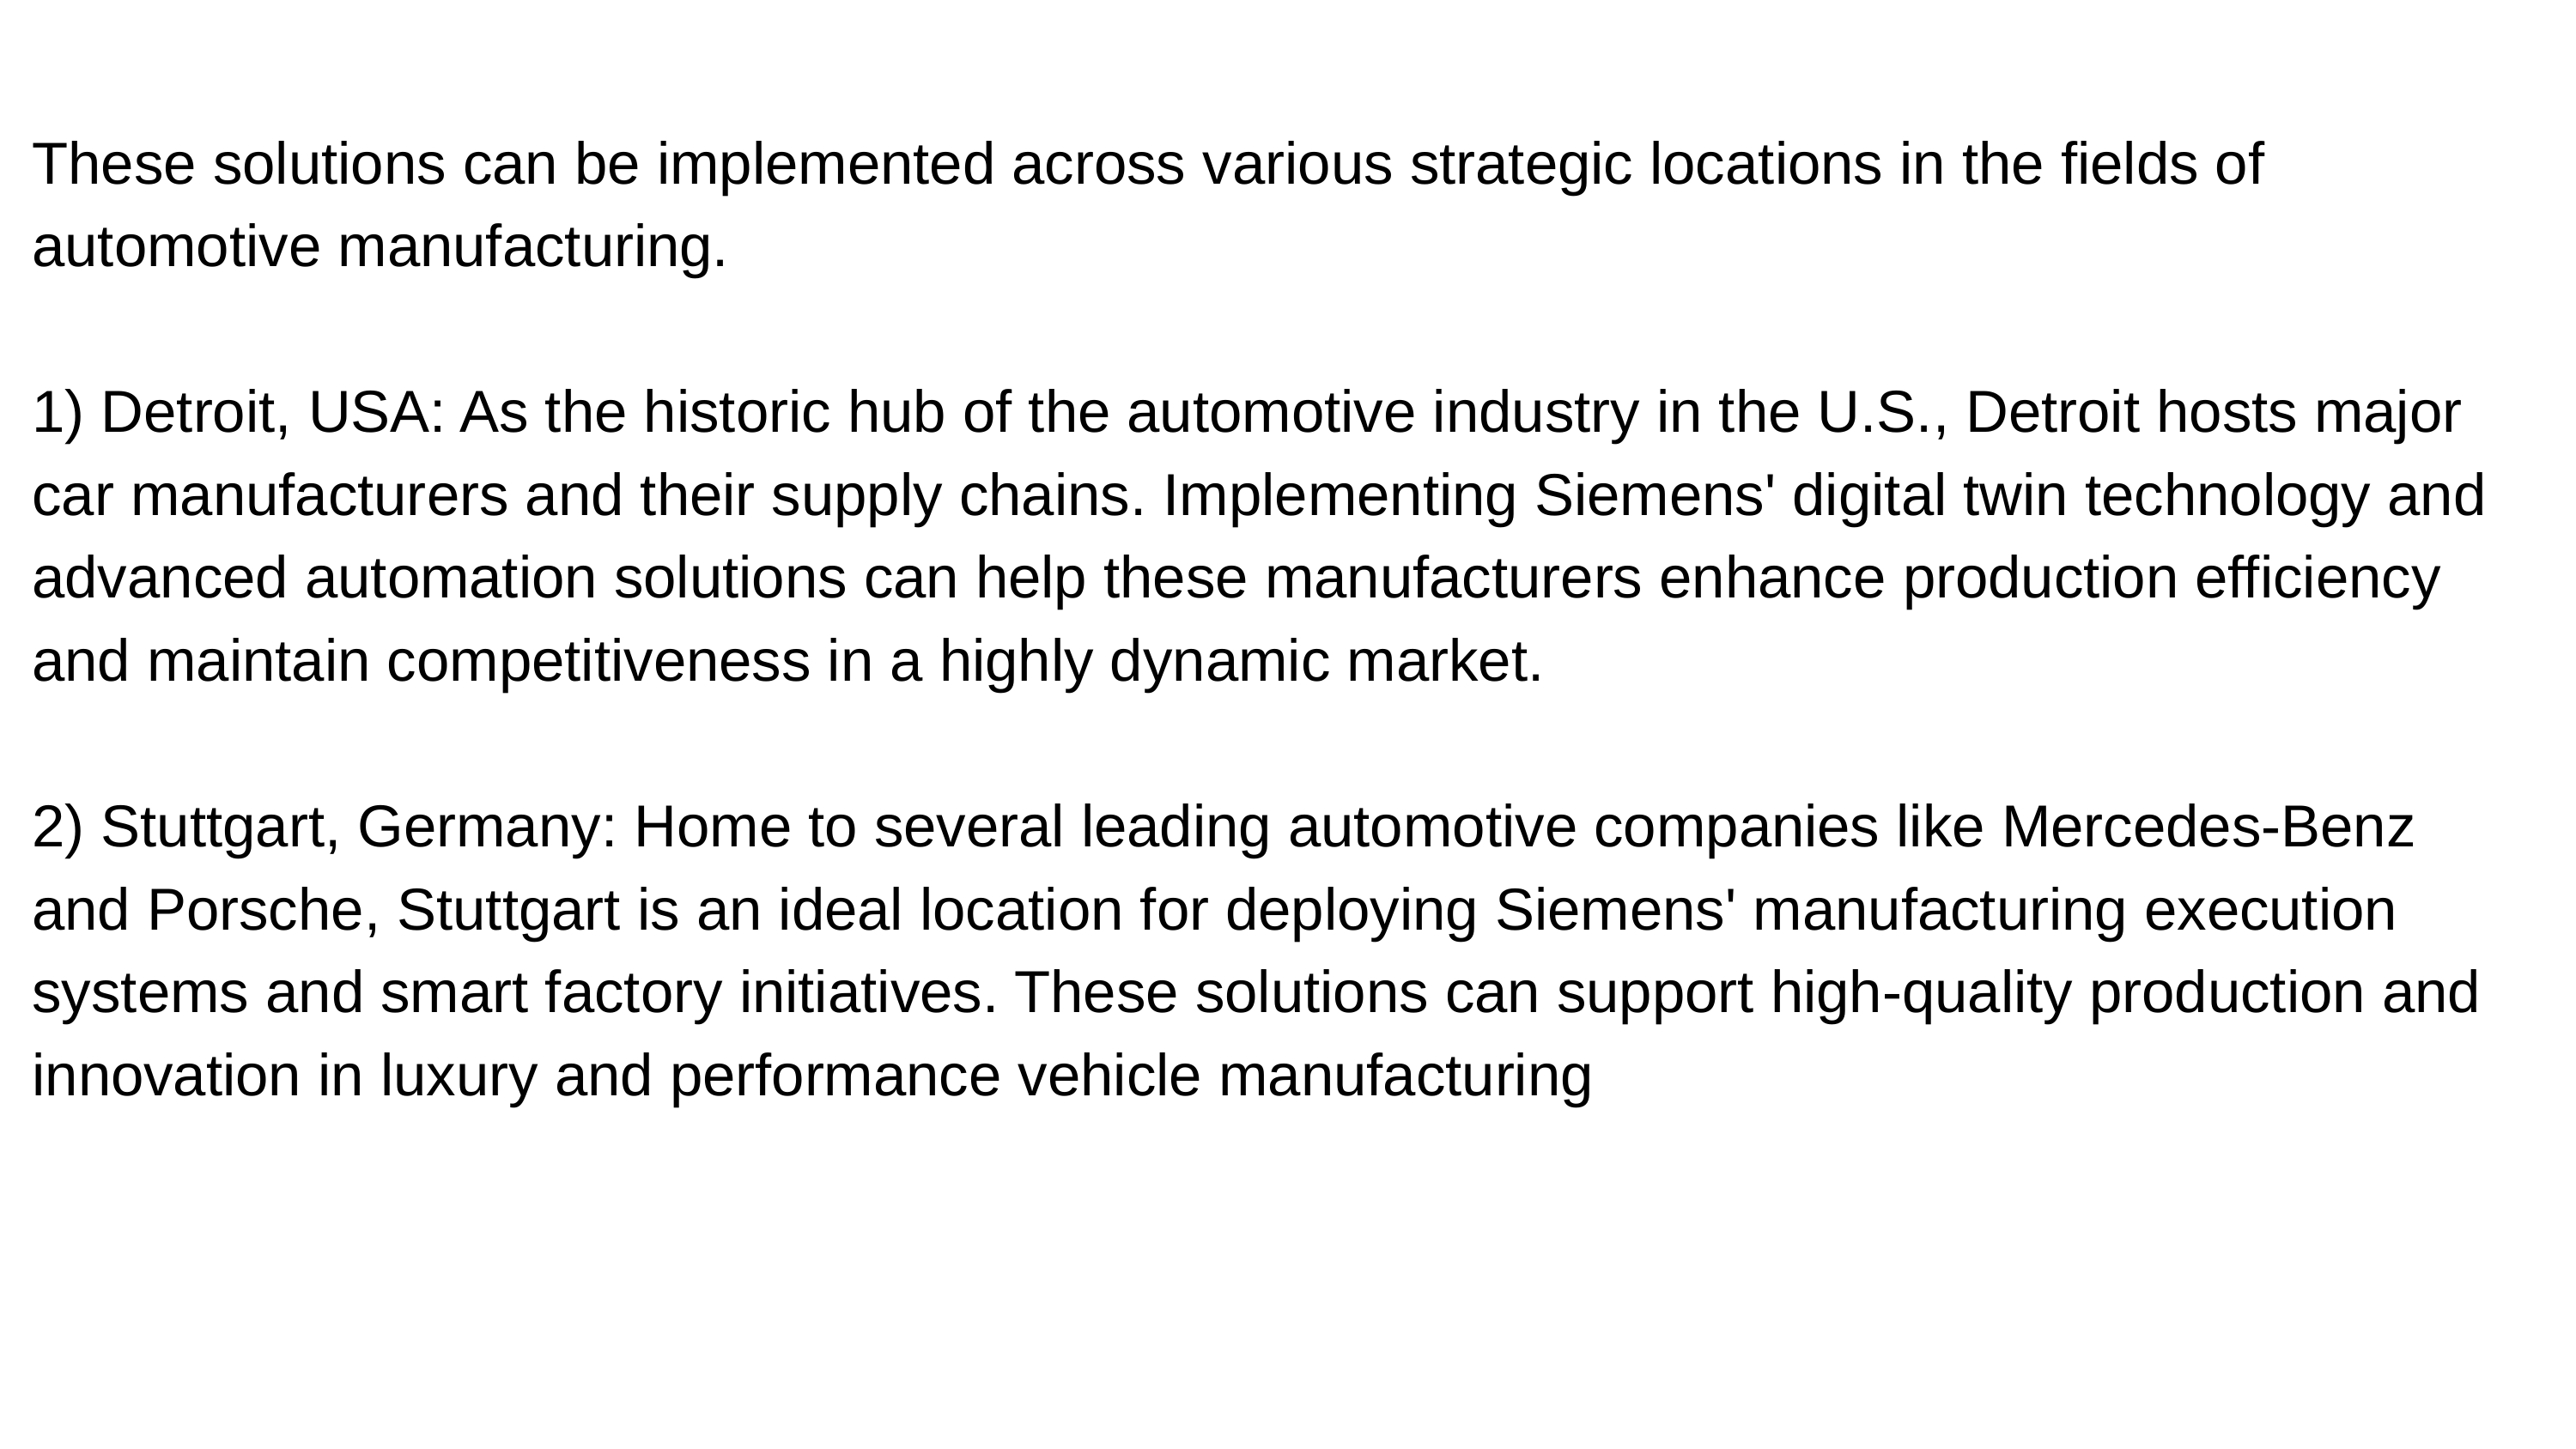

These solutions can be implemented across various strategic locations in the fields of automotive manufacturing.

1) Detroit, USA: As the historic hub of the automotive industry in the U.S., Detroit hosts major car manufacturers and their supply chains. Implementing Siemens' digital twin technology and advanced automation solutions can help these manufacturers enhance production efficiency and maintain competitiveness in a highly dynamic market.

2) Stuttgart, Germany: Home to several leading automotive companies like Mercedes-Benz and Porsche, Stuttgart is an ideal location for deploying Siemens' manufacturing execution systems and smart factory initiatives. These solutions can support high-quality production and innovation in luxury and performance vehicle manufacturing